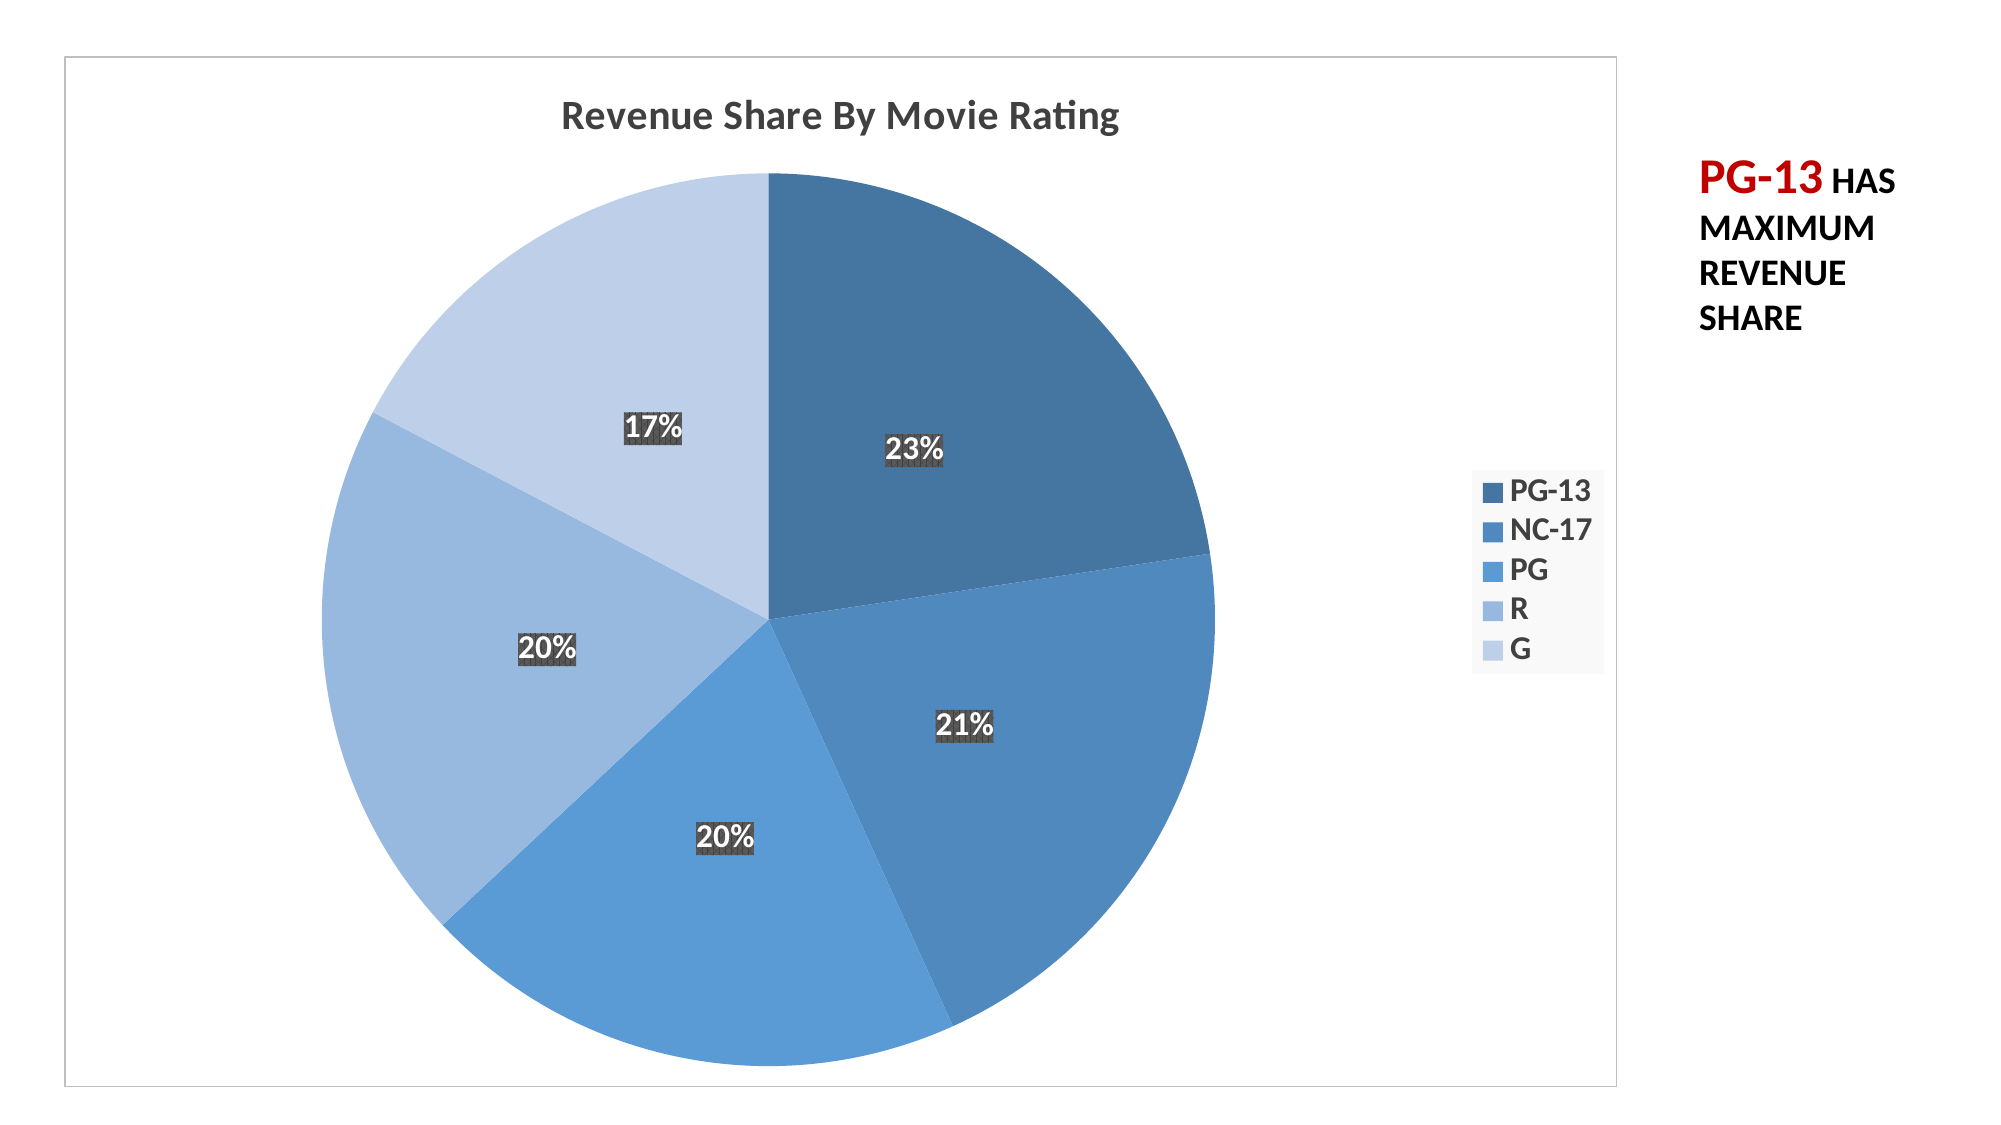

### Chart: Revenue Share By Movie Rating

| Category | Revenue |
|---|---|
| PG-13 | 15259.16 |
| NC-17 | 13875.07 |
| PG | 13337.91 |
| R | 13270.19 |
| G | 11664.23 |
PG-13 HAS MAXIMUM REVENUE SHARE